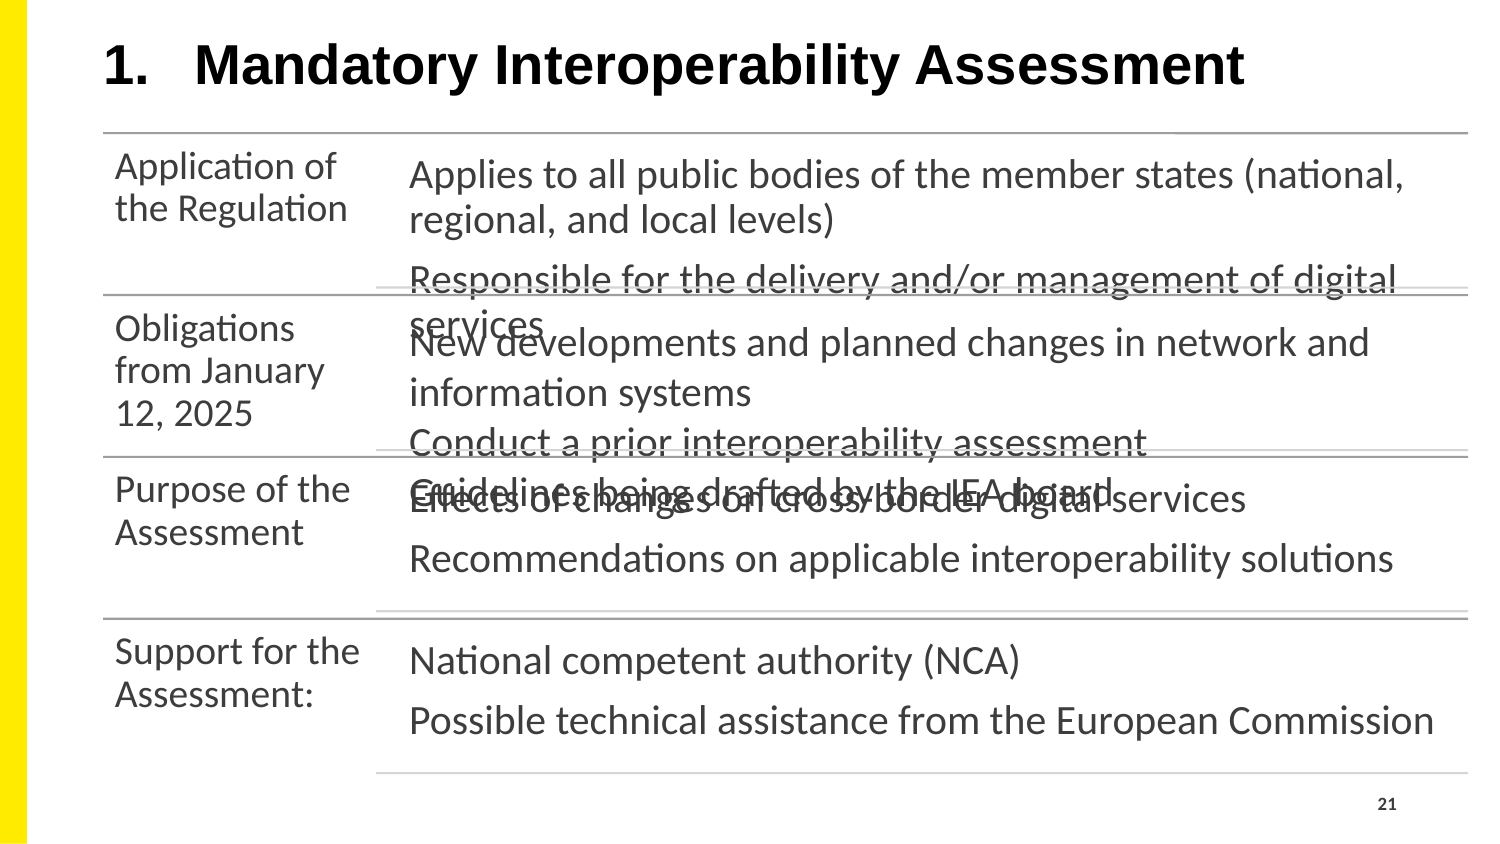

# Mandatory Interoperability Assessment
Application of the Regulation
Applies to all public bodies of the member states (national, regional, and local levels)
Responsible for the delivery and/or management of digital services
Obligations from January 12, 2025
New developments and planned changes in network and information systems
Conduct a prior interoperability assessment
Guidelines being drafted by the IEA board
Purpose of the Assessment
Effects of changes on cross-border digital services
Recommendations on applicable interoperability solutions
Support for the Assessment:
National competent authority (NCA)
Possible technical assistance from the European Commission
21